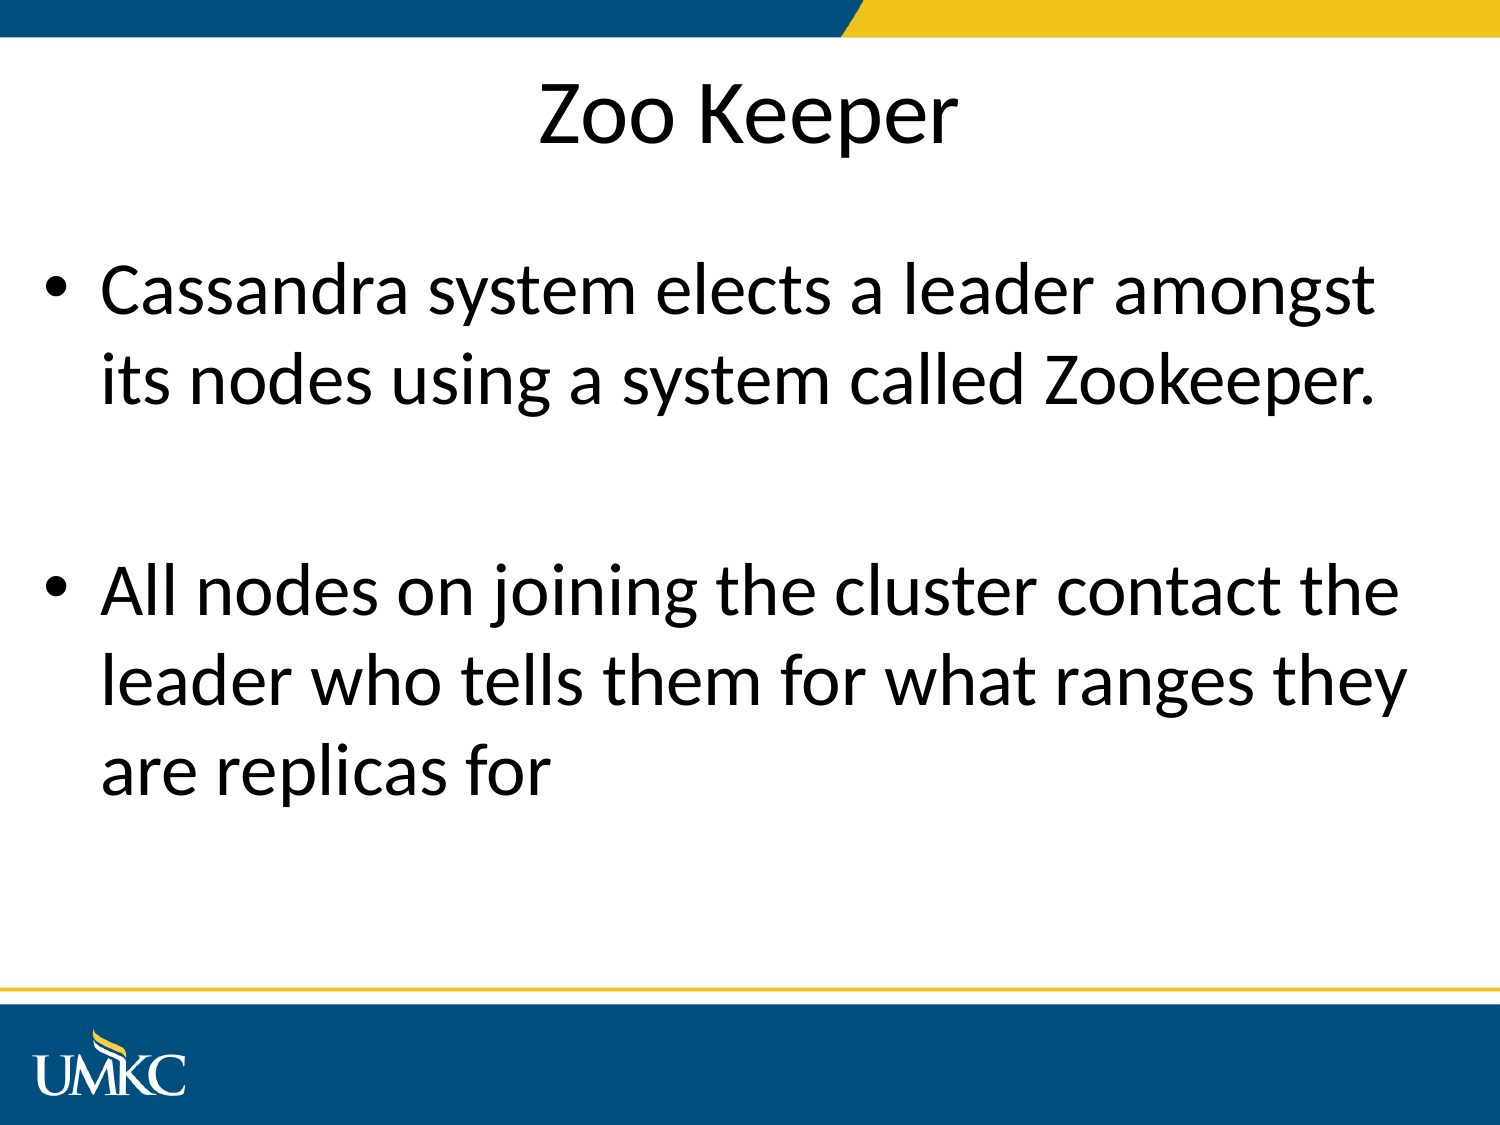

# Zoo Keeper
Cassandra system elects a leader amongst its nodes using a system called Zookeeper.

All nodes on joining the cluster contact the leader who tells them for what ranges they are replicas for